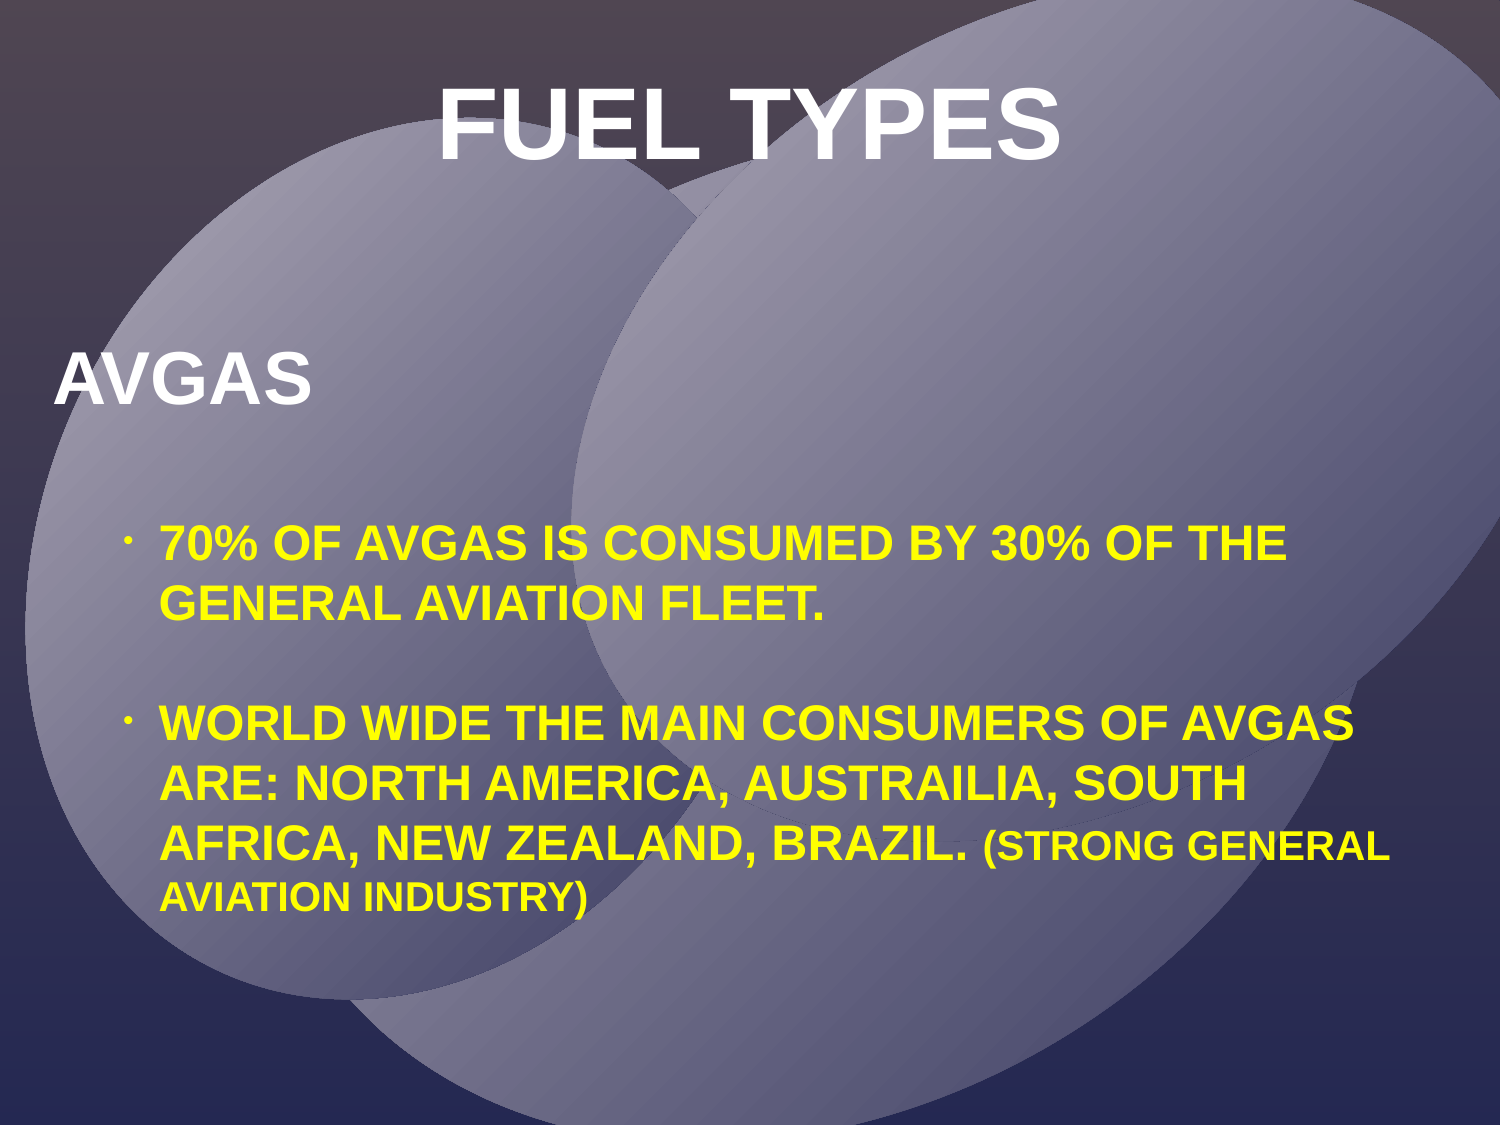

FUEL TYPES
AVGAS

70% OF AVGAS IS CONSUMED BY 30% OF THE GENERAL AVIATION FLEET.

WORLD WIDE THE MAIN CONSUMERS OF AVGAS ARE: NORTH AMERICA, AUSTRAILIA, SOUTH AFRICA, NEW ZEALAND, BRAZIL. (STRONG GENERAL AVIATION INDUSTRY)